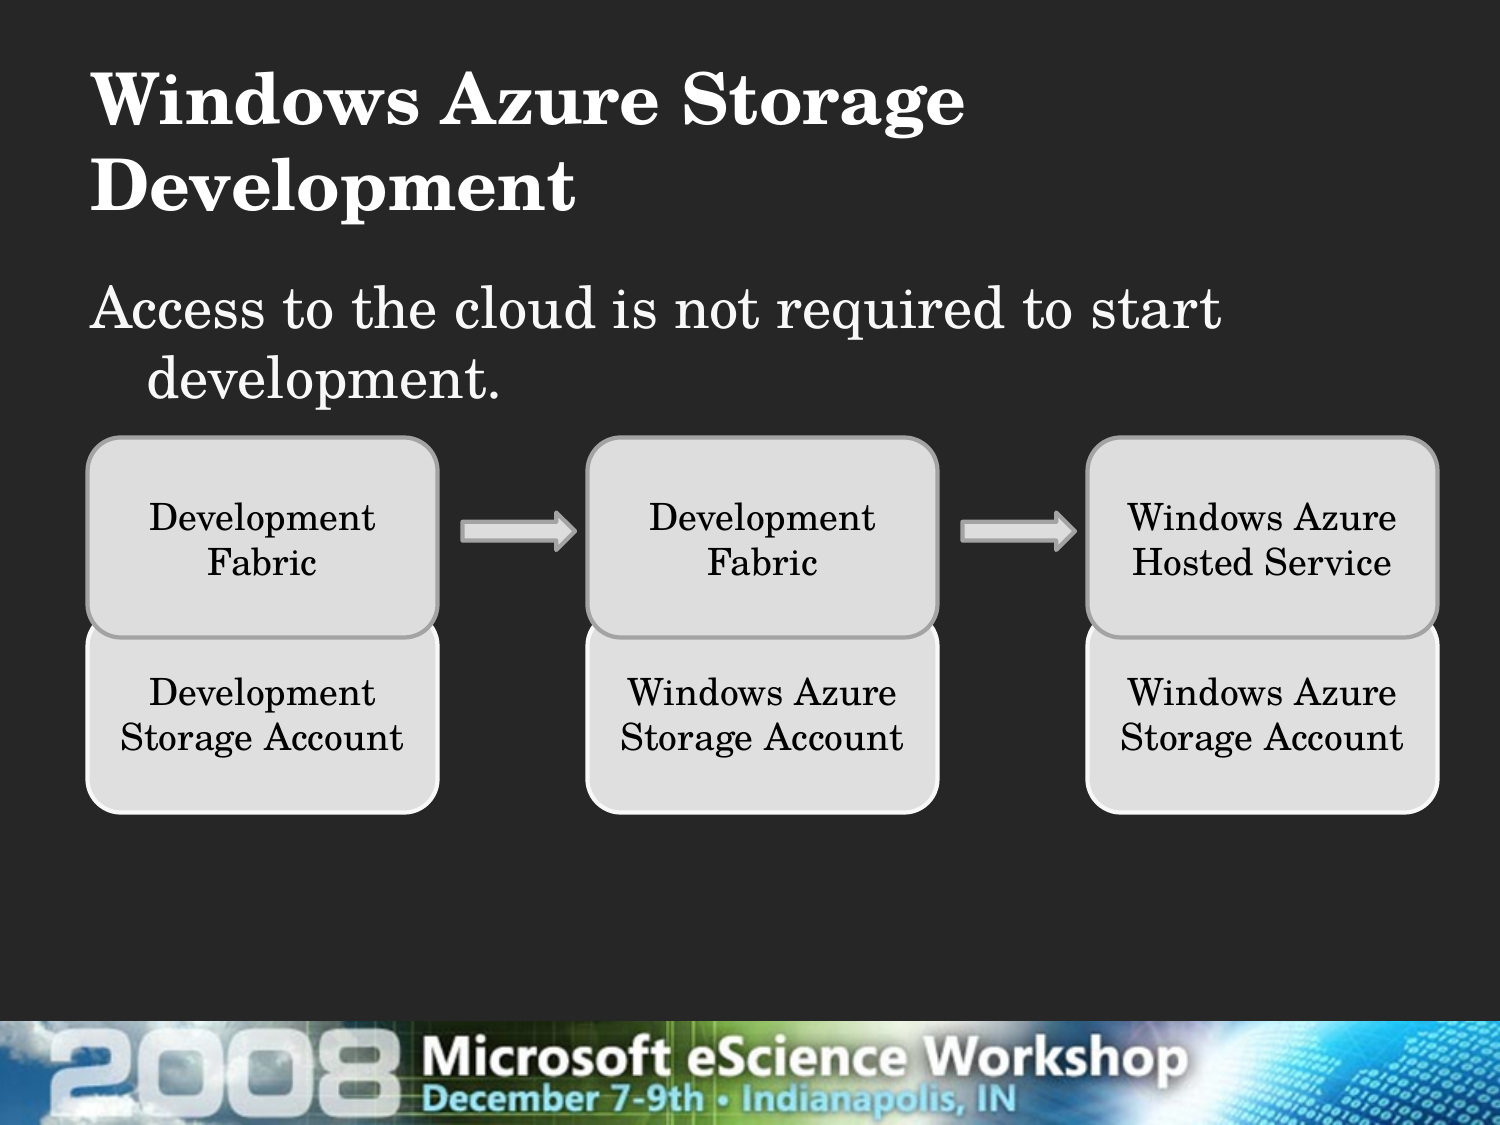

# Windows Azure Storage Development
Access to the cloud is not required to start development.
Development
Fabric
Development
Fabric
Windows Azure
Hosted Service

Development
Storage Account
Windows Azure
Storage Account
Windows Azure
Storage Account